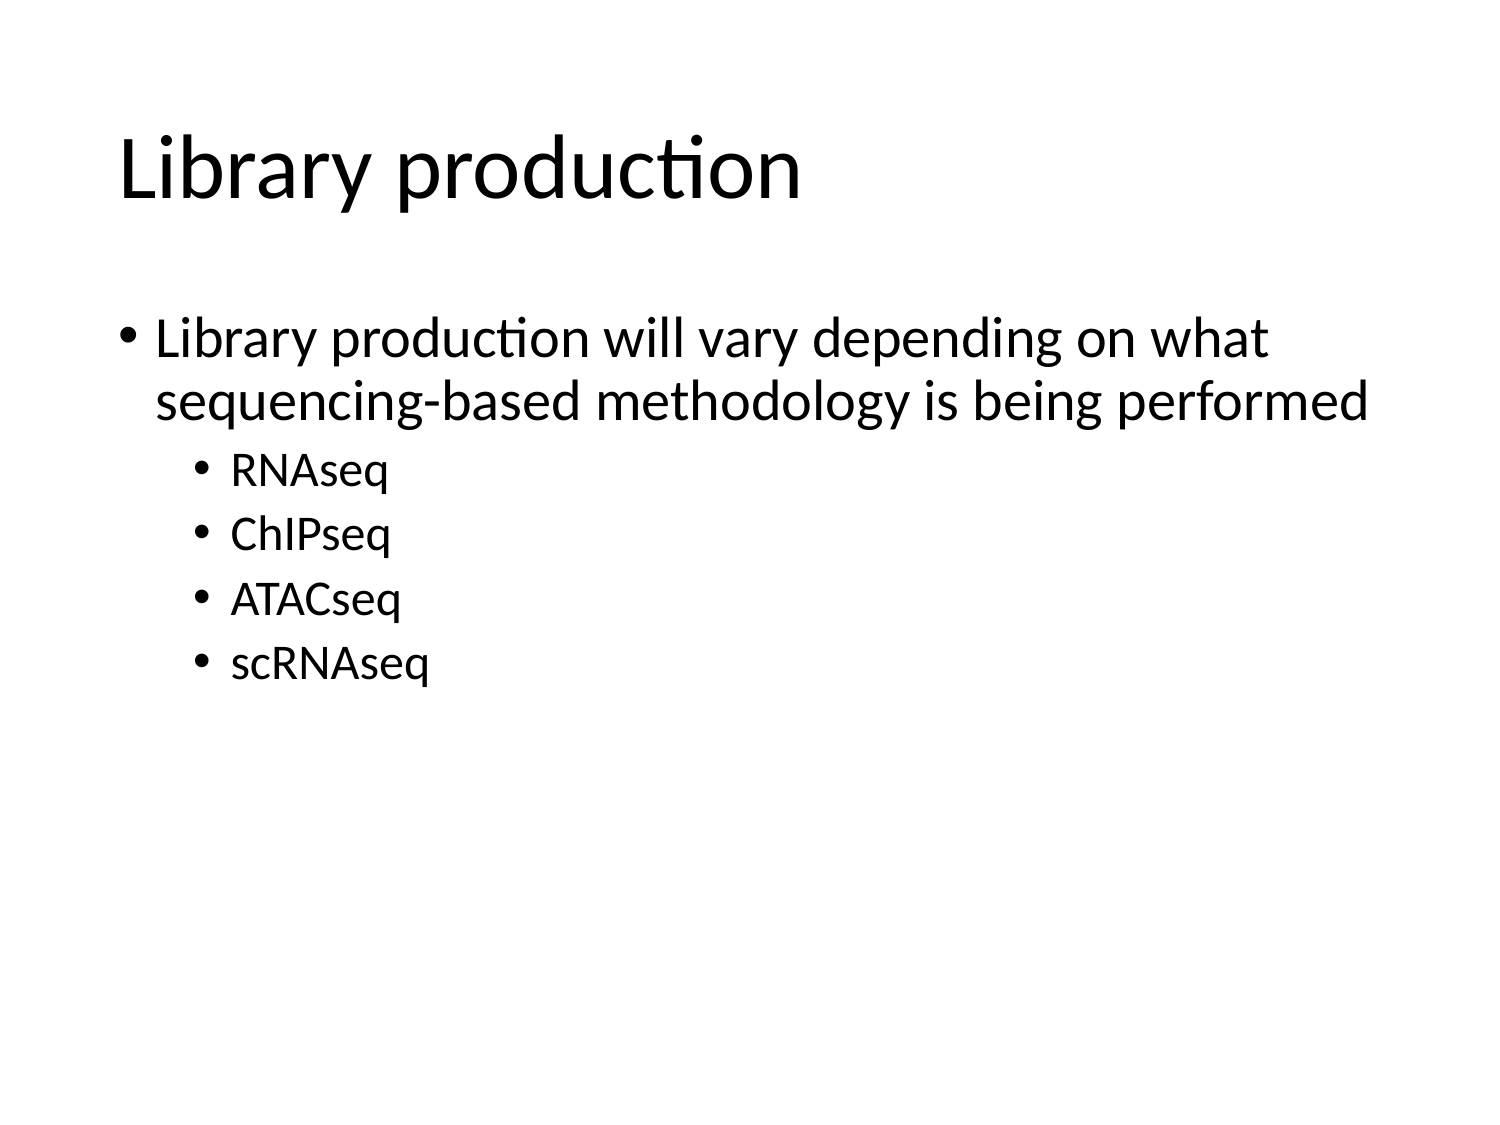

# Library production
Library production will vary depending on what sequencing-based methodology is being performed
RNAseq
ChIPseq
ATACseq
scRNAseq